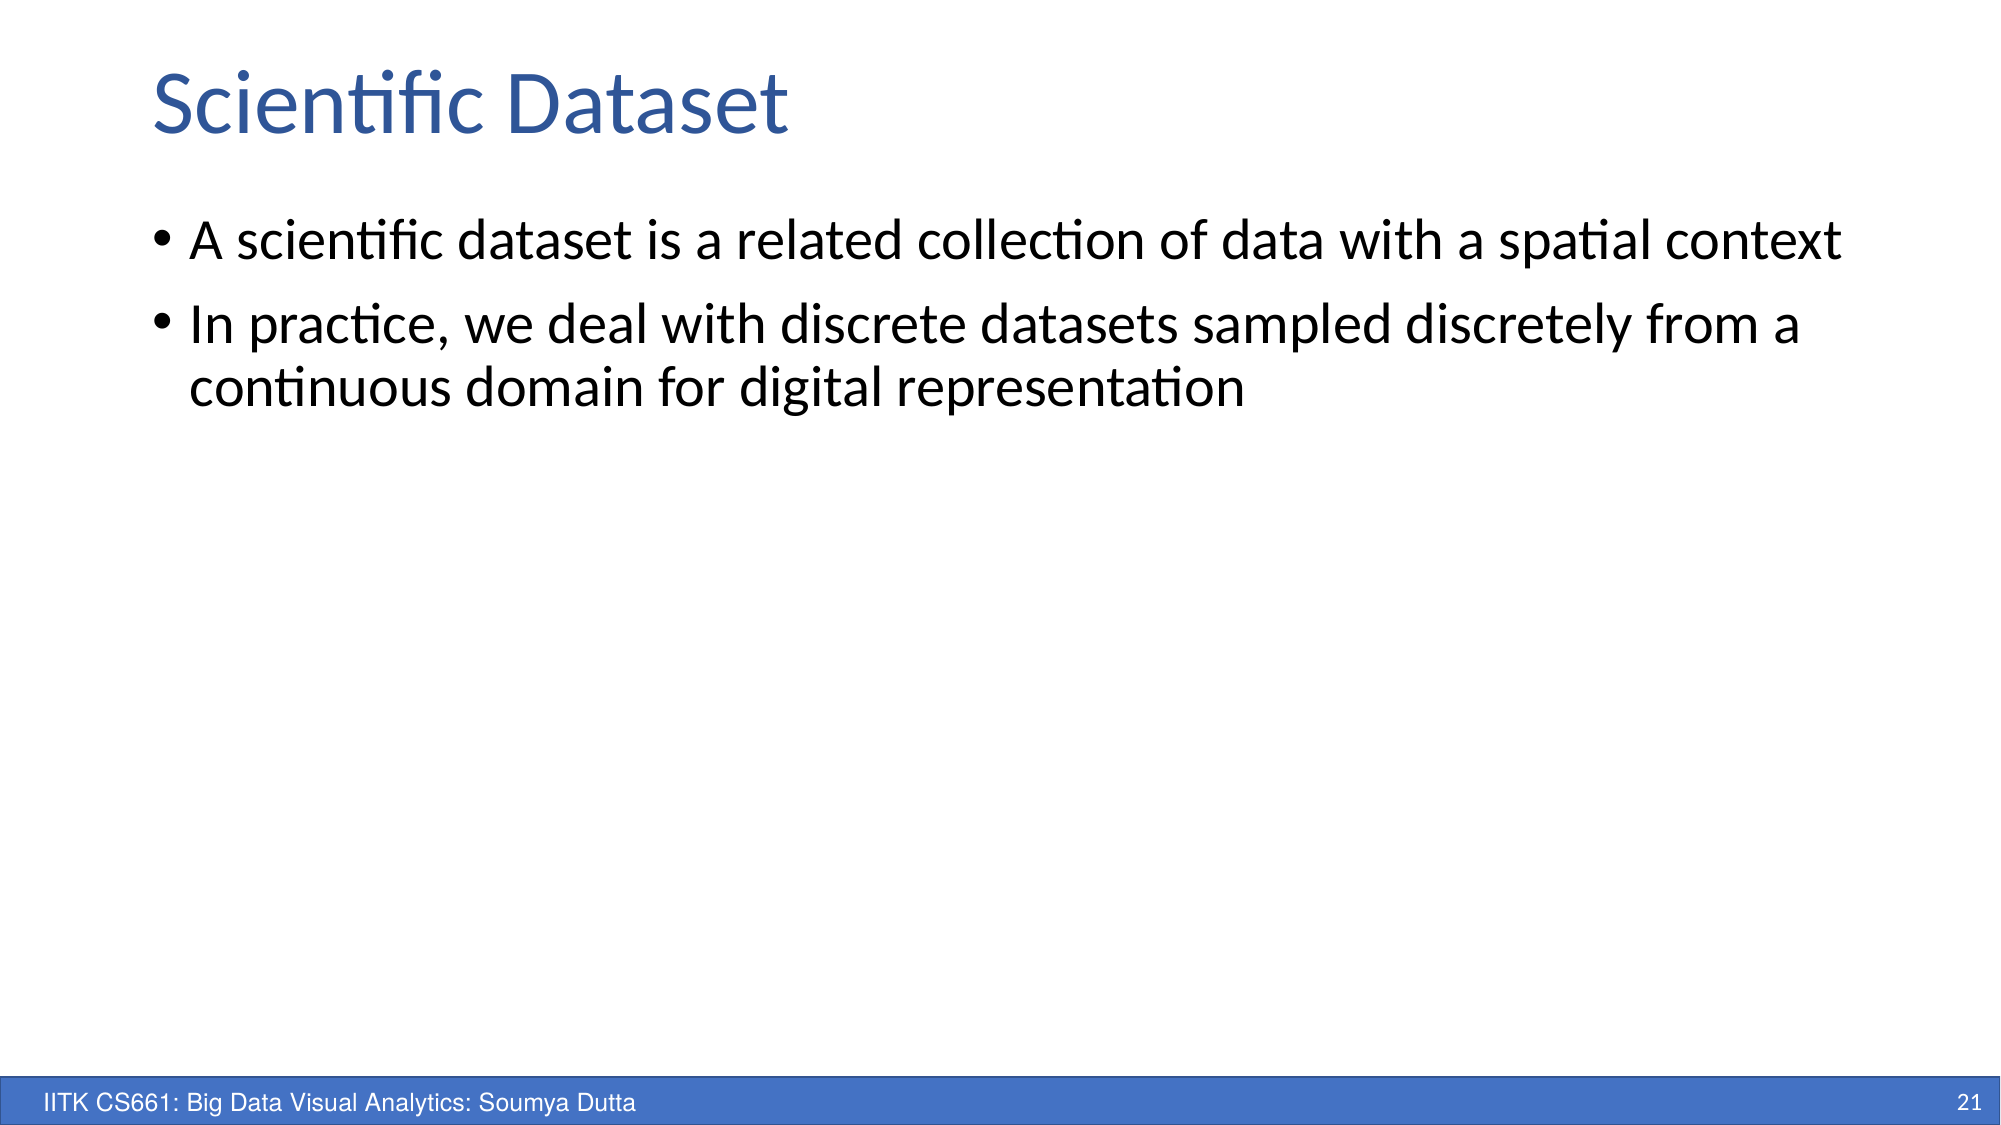

# Scientific Dataset
A scientific dataset is a related collection of data with a spatial context
In practice, we deal with discrete datasets sampled discretely from a continuous domain for digital representation